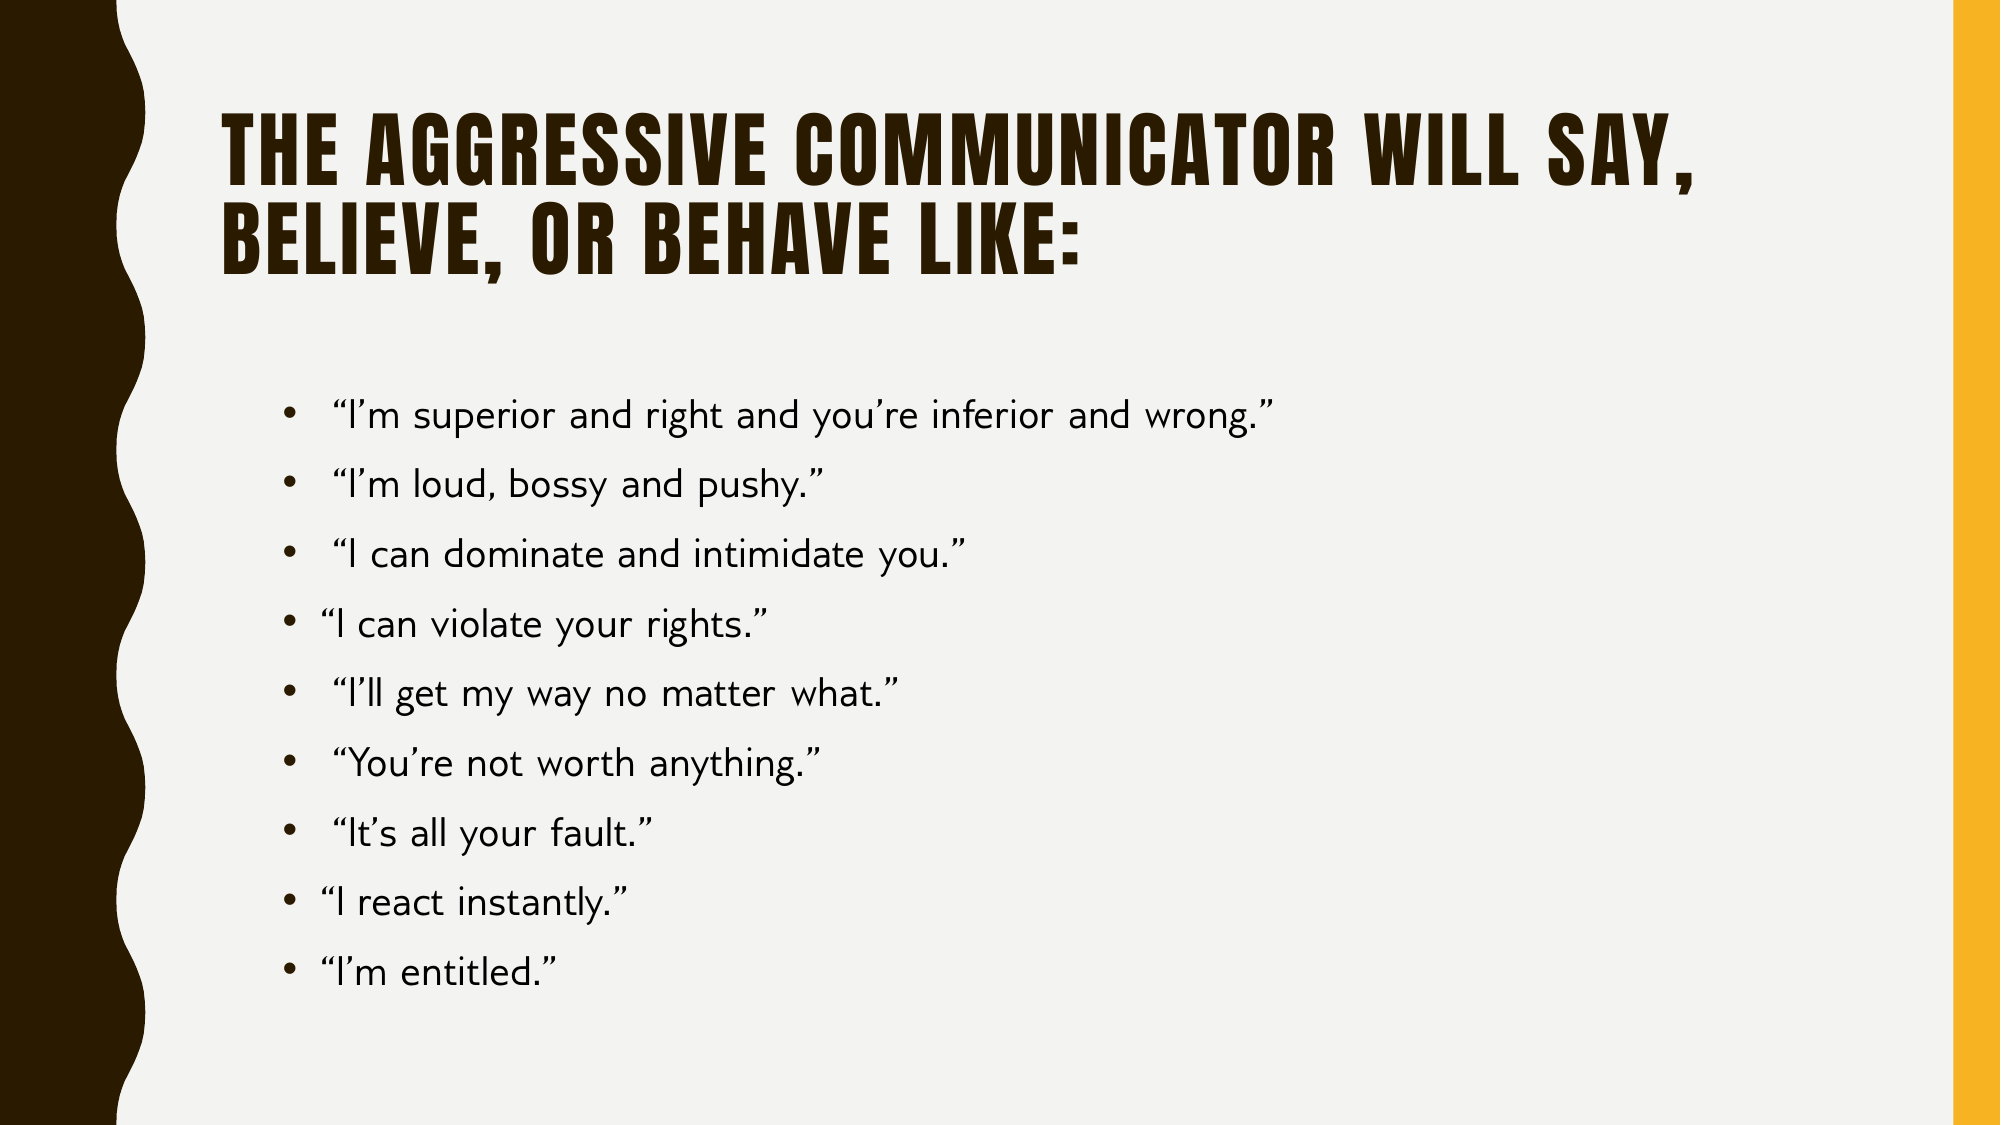

# The aggressive communicator will say, believe, or behave like:
 “I’m superior and right and you’re inferior and wrong.”
 “I’m loud, bossy and pushy.”
 “I can dominate and intimidate you.”
“I can violate your rights.”
 “I’ll get my way no matter what.”
 “You’re not worth anything.”
 “It’s all your fault.”
“I react instantly.”
“I’m entitled.”